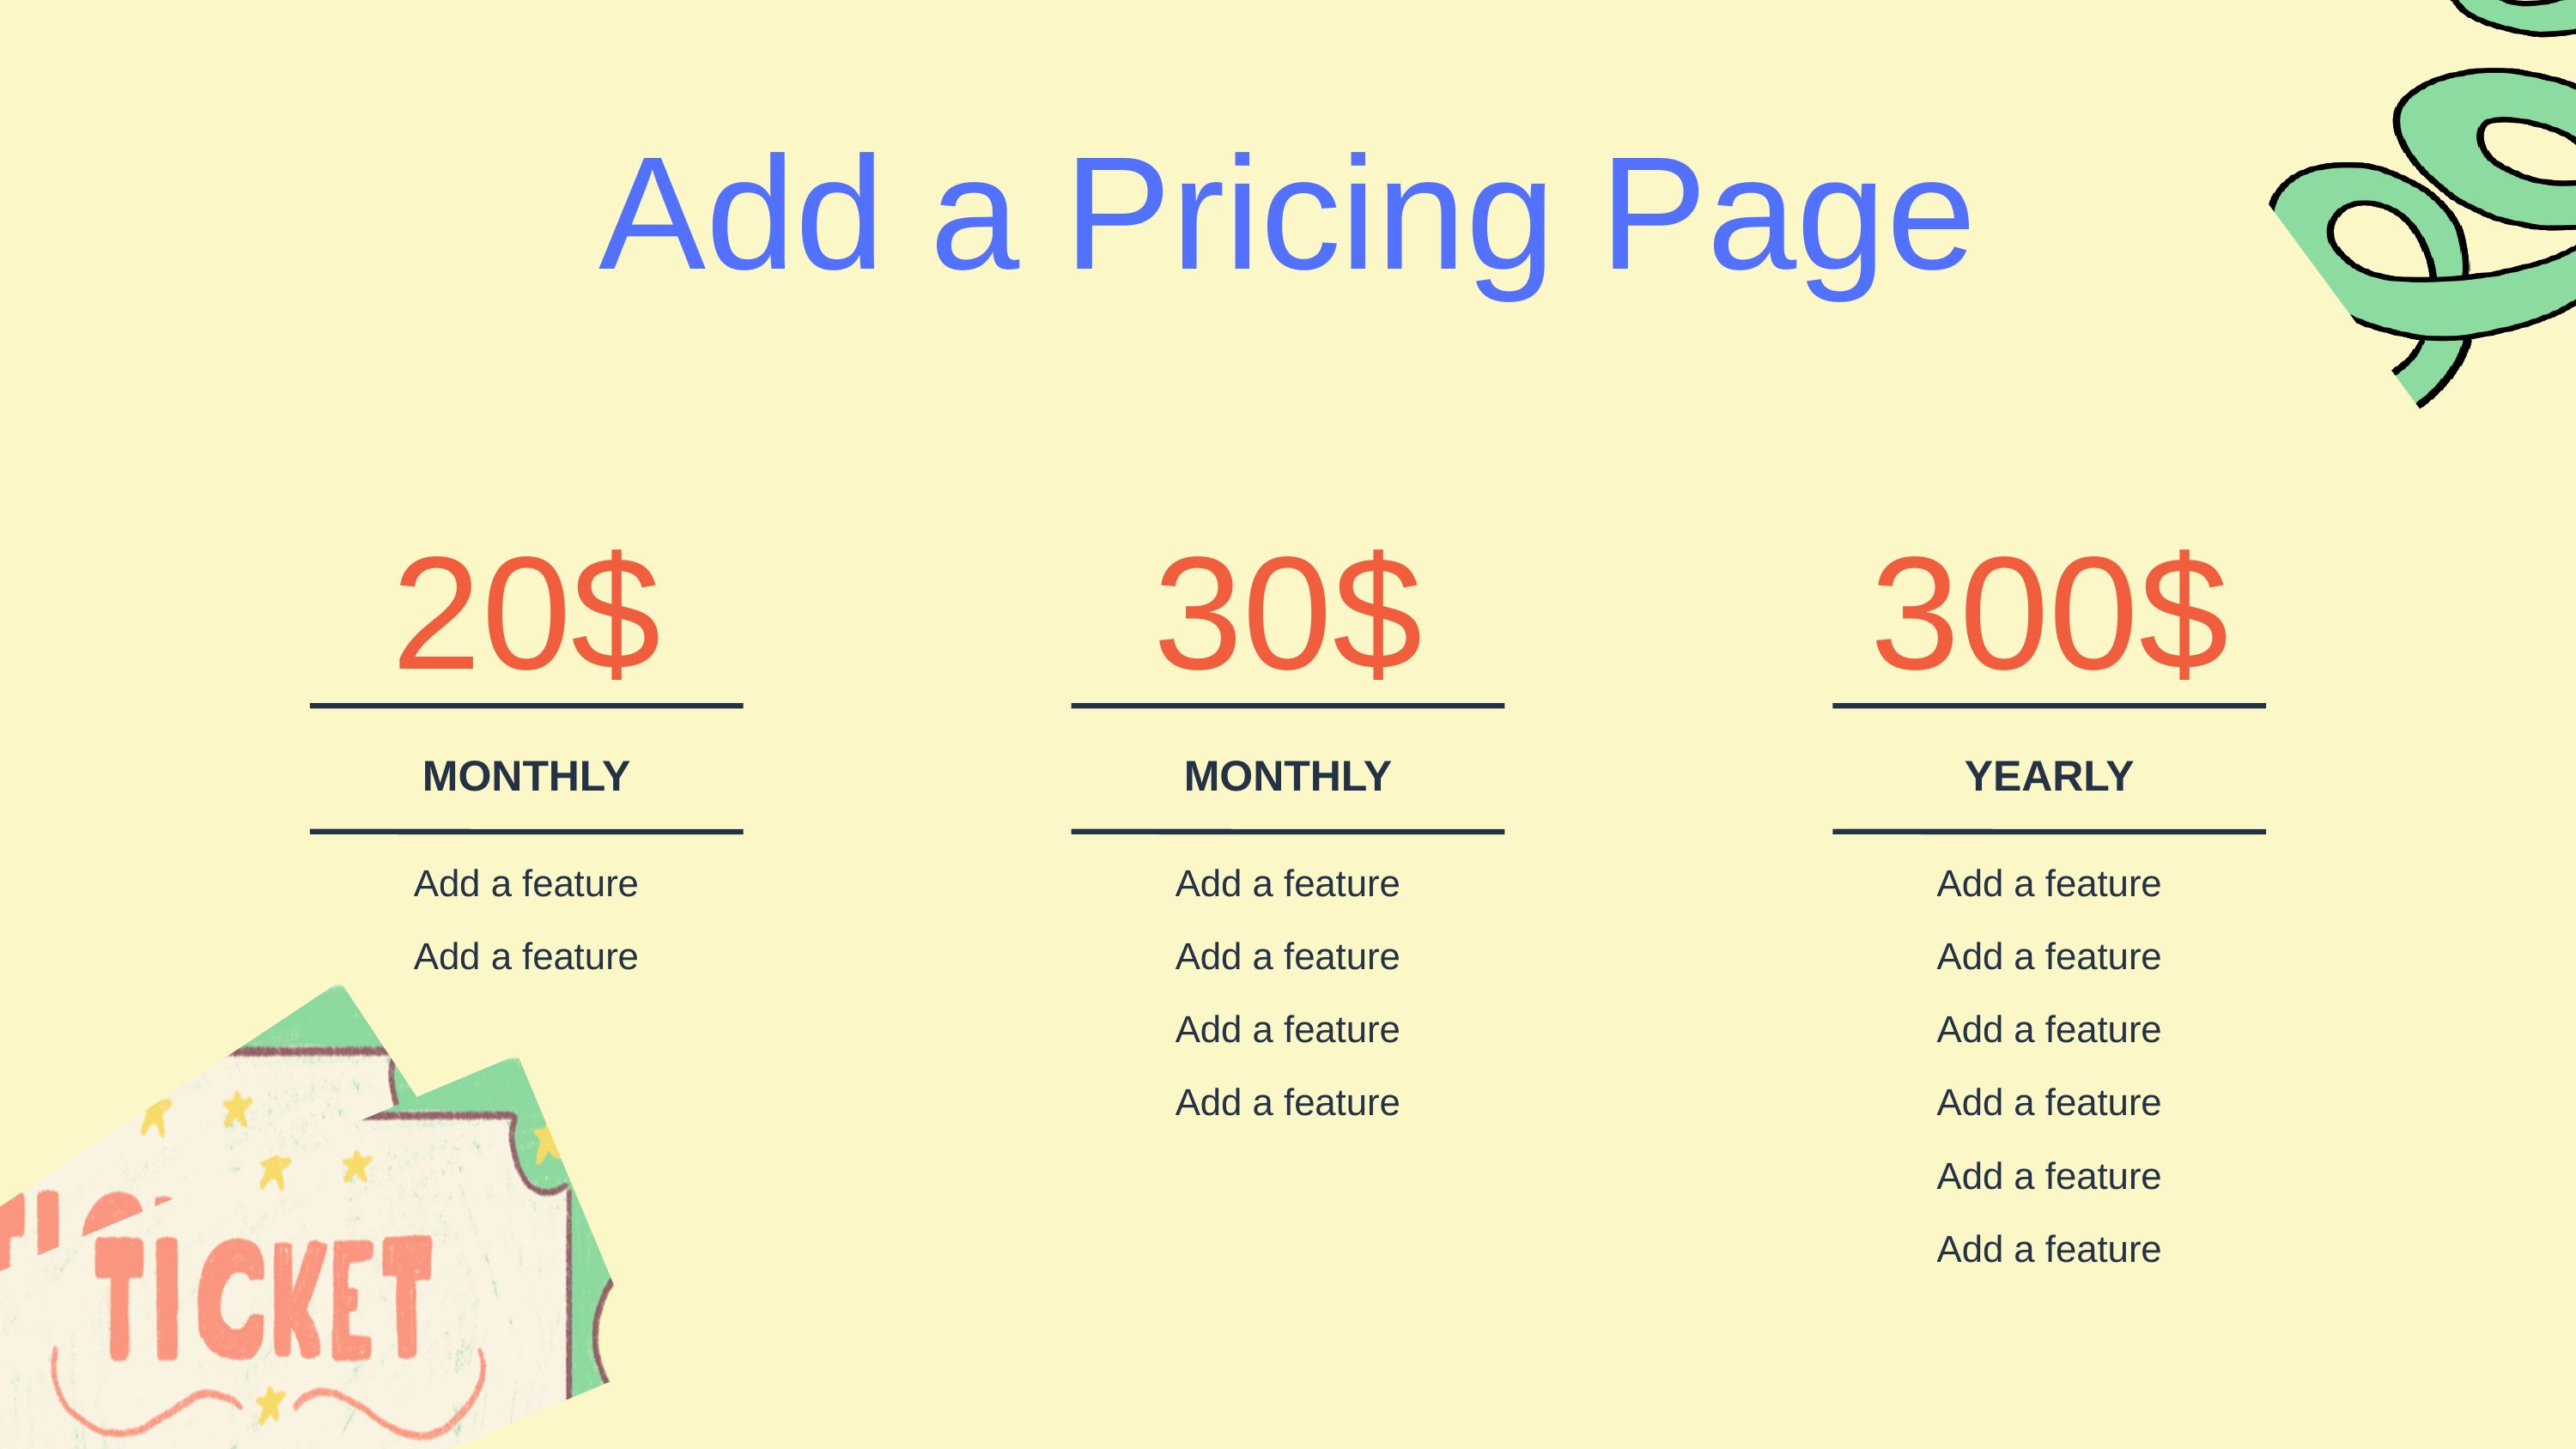

Add a Pricing Page
20$
30$
300$

MONTHLY
MONTHLY
YEARLY

Add a feature
Add a feature
Add a feature
Add a feature
Add a feature
Add a feature
Add a feature
Add a feature
Add a feature
Add a feature

Add a feature

Add a feature